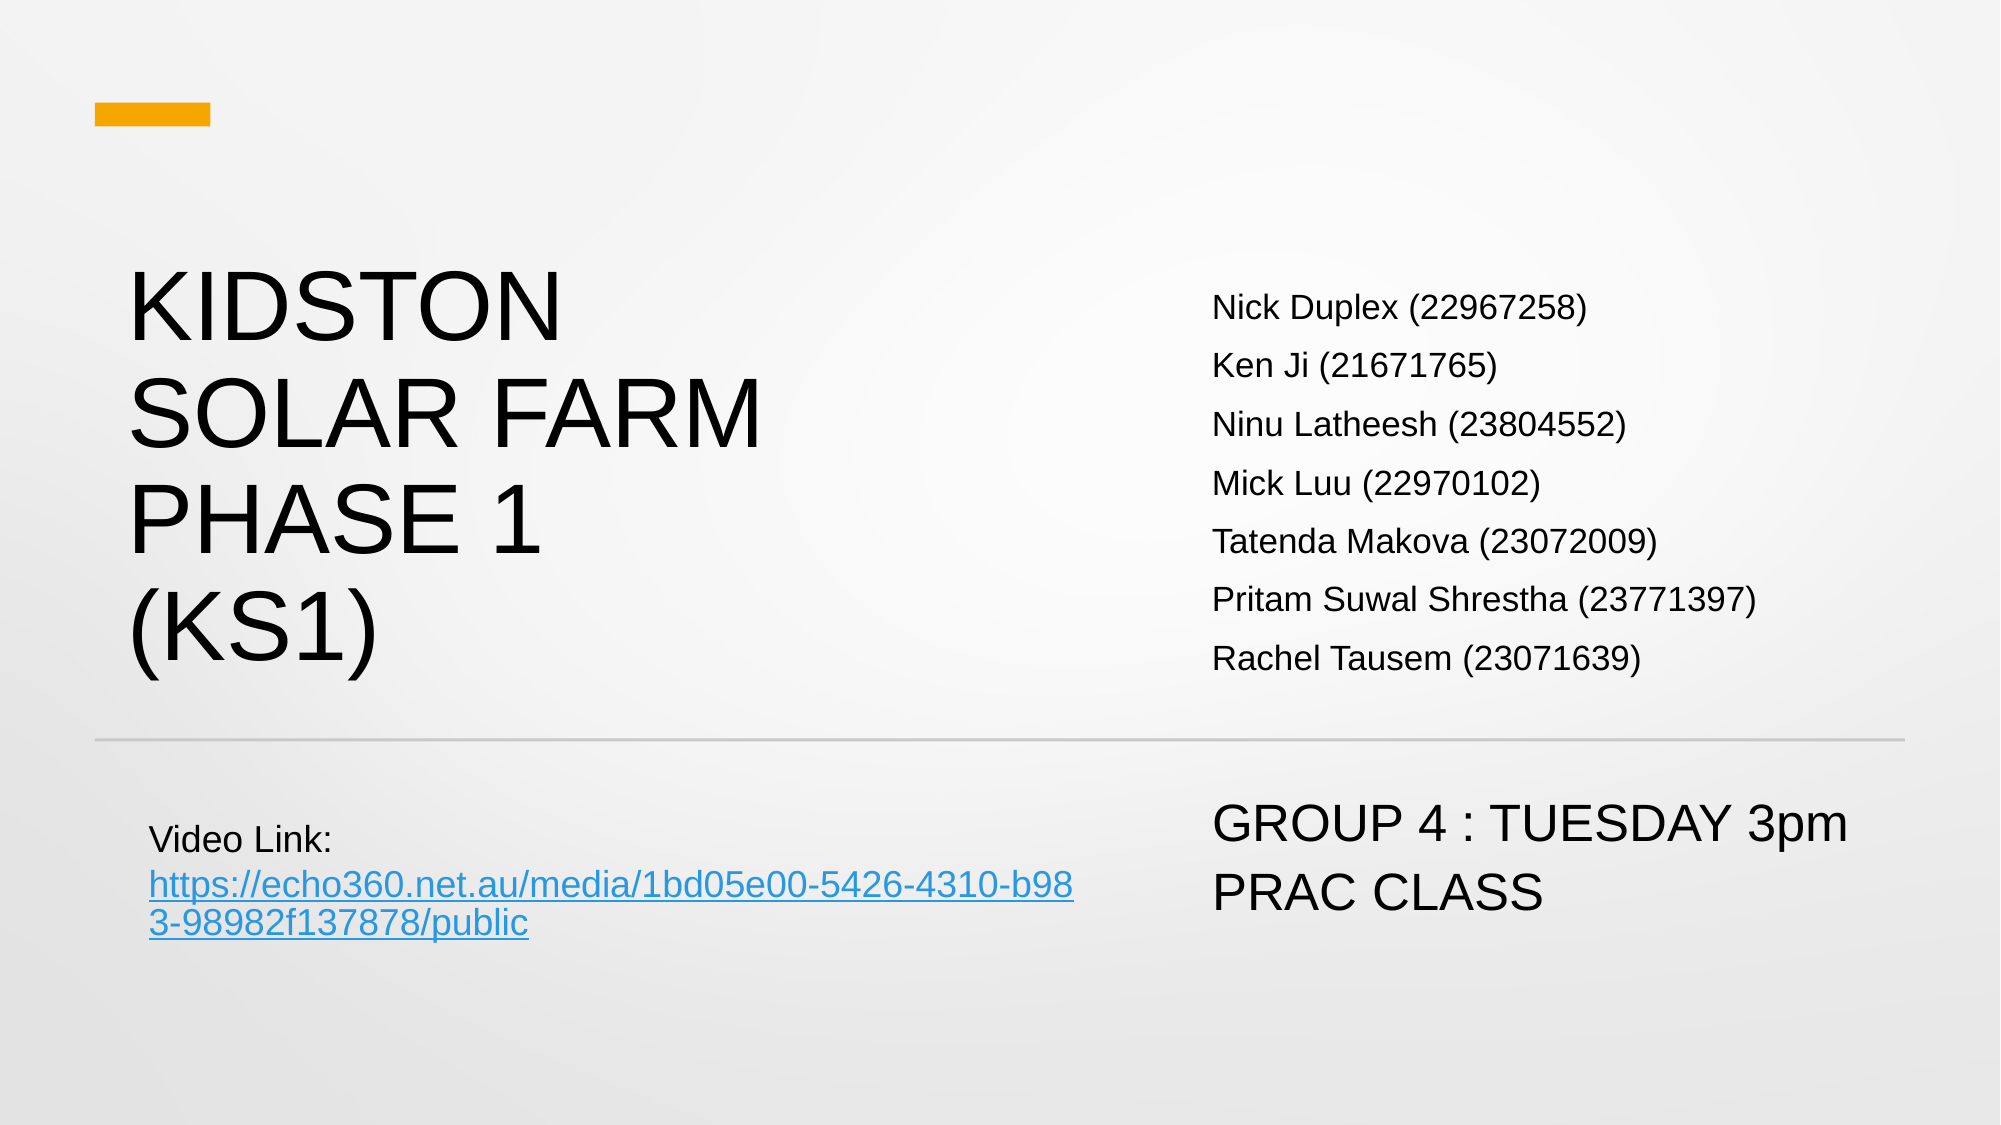

# KIDSTON SOLAR FARM PHASE 1 (KS1)
Nick Duplex (22967258)
Ken Ji (21671765)
Ninu Latheesh (23804552)
Mick Luu (22970102)
Tatenda Makova (23072009)
Pritam Suwal Shrestha (23771397)
Rachel Tausem (23071639)

GROUP 4 : TUESDAY 3pm PRAC CLASS
Video Link:
https://echo360.net.au/media/1bd05e00-5426-4310-b983-98982f137878/public